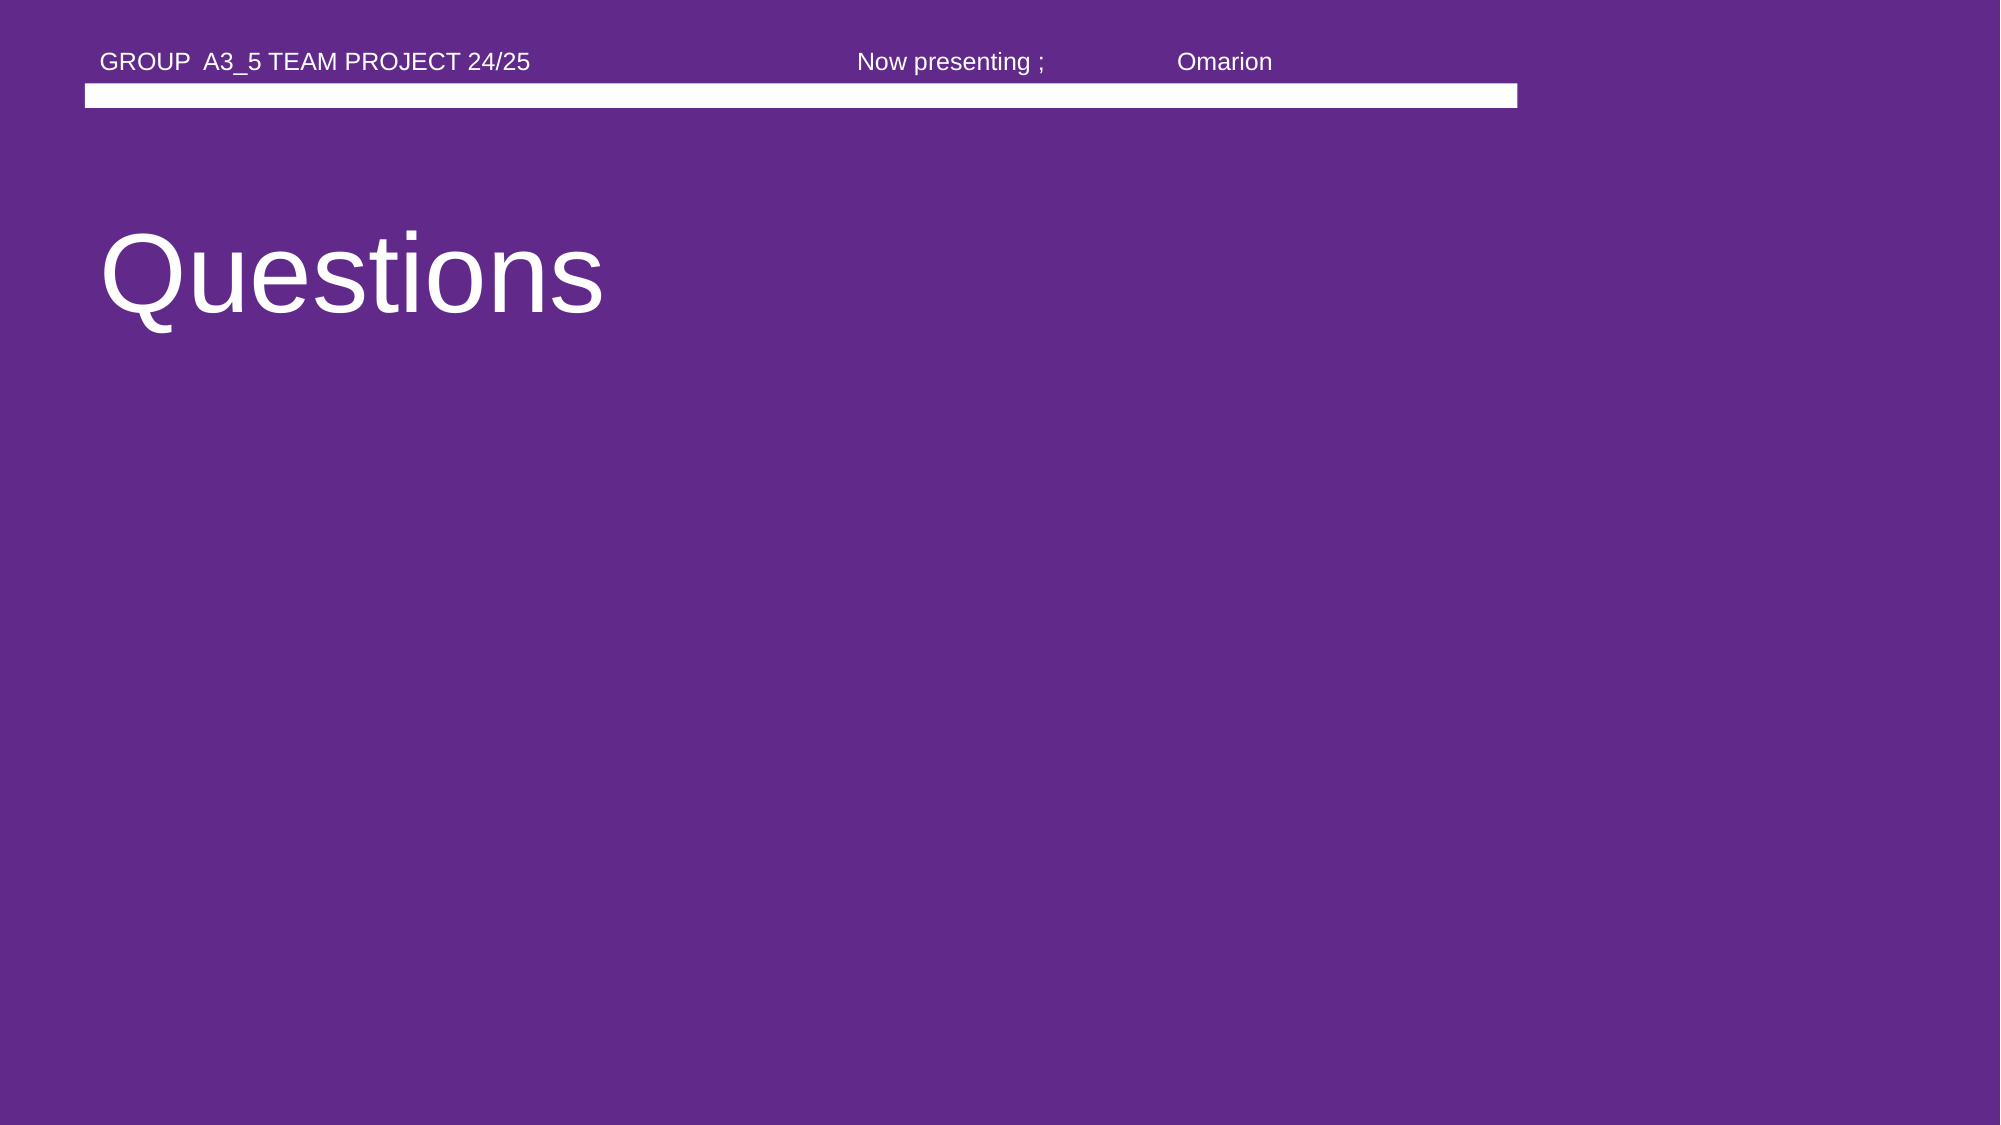

Now presenting ;
Omarion
GROUP  A3_5 TEAM PROJECT 24/25

Questions